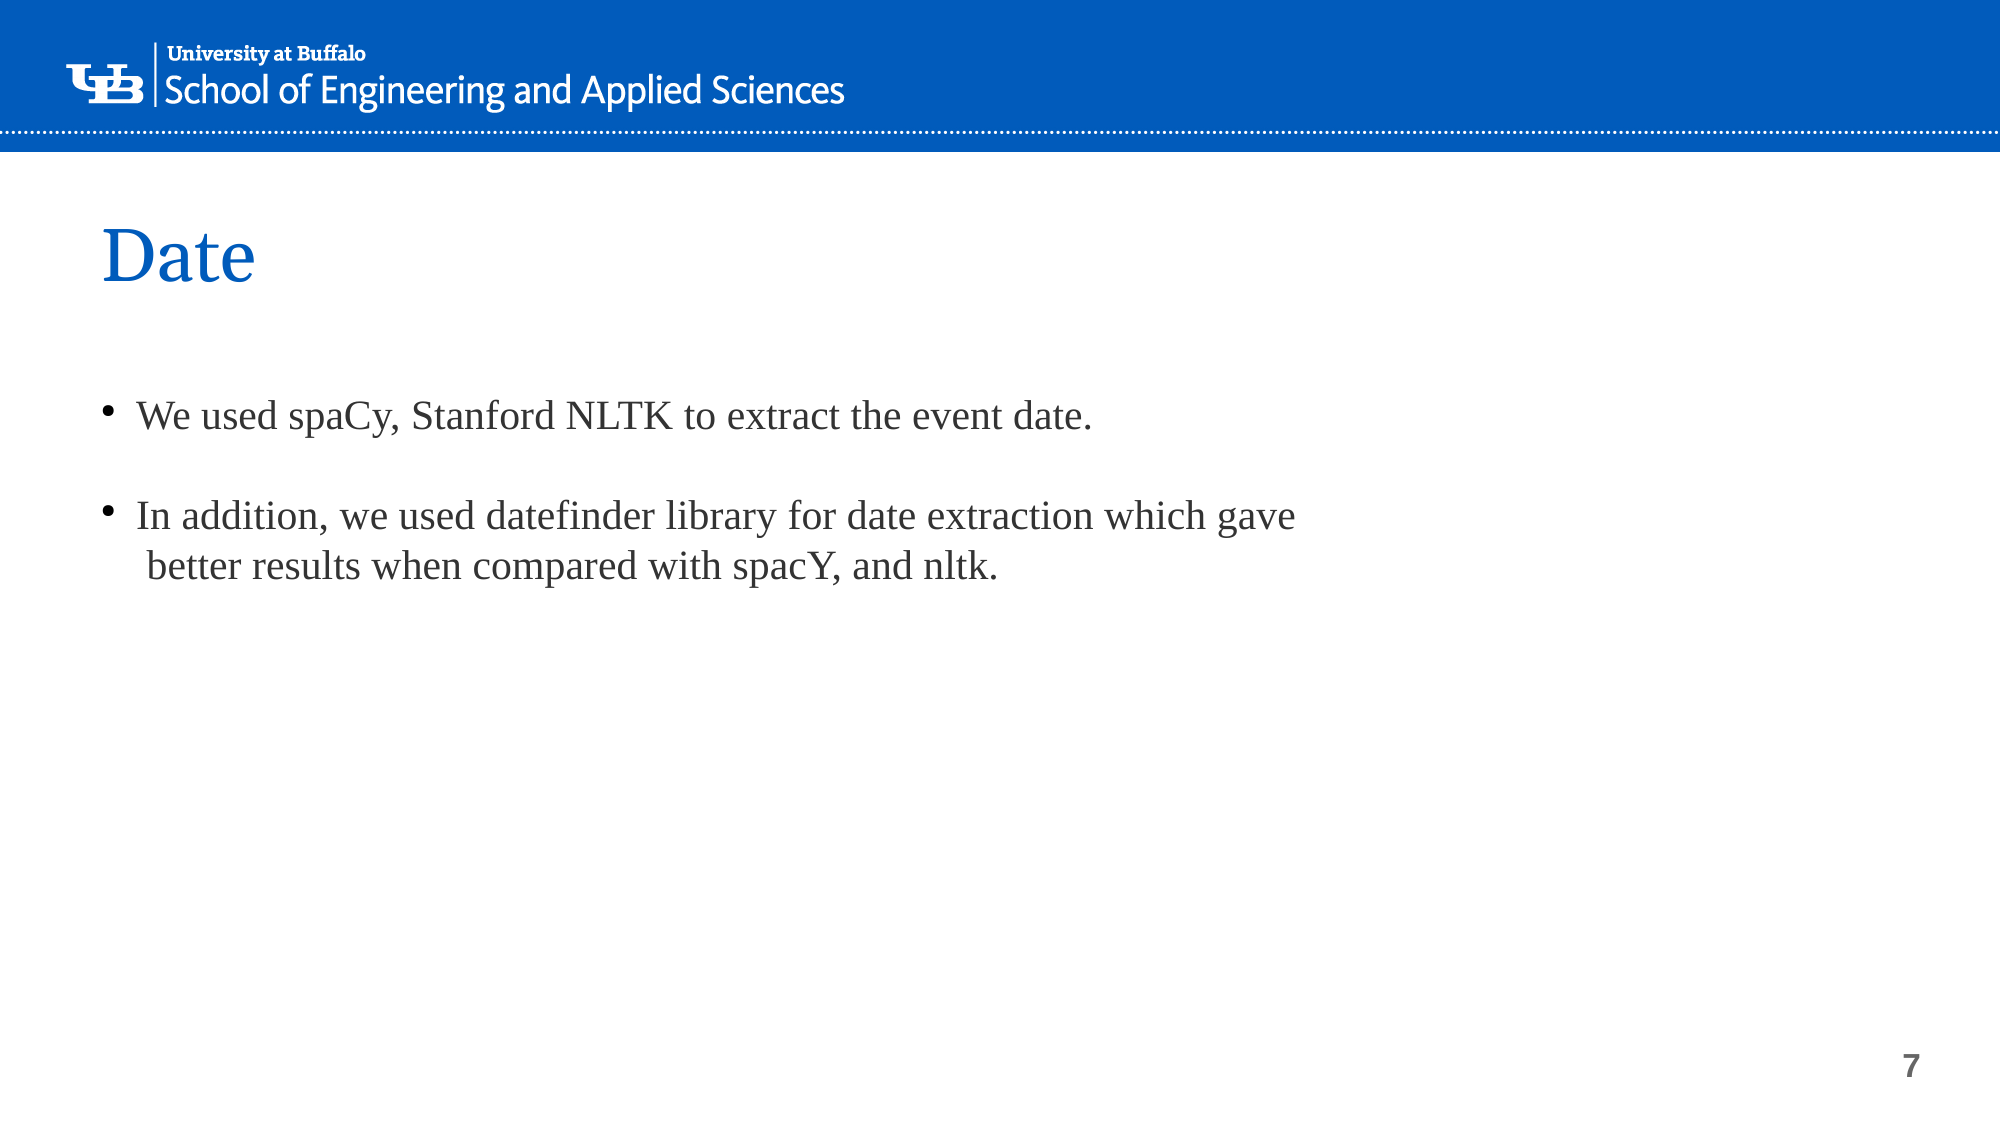

Date

We used spaCy, Stanford NLTK to extract the event date.

In addition, we used datefinder library for date extraction which gave  better results when compared with spacY, and nltk.

7